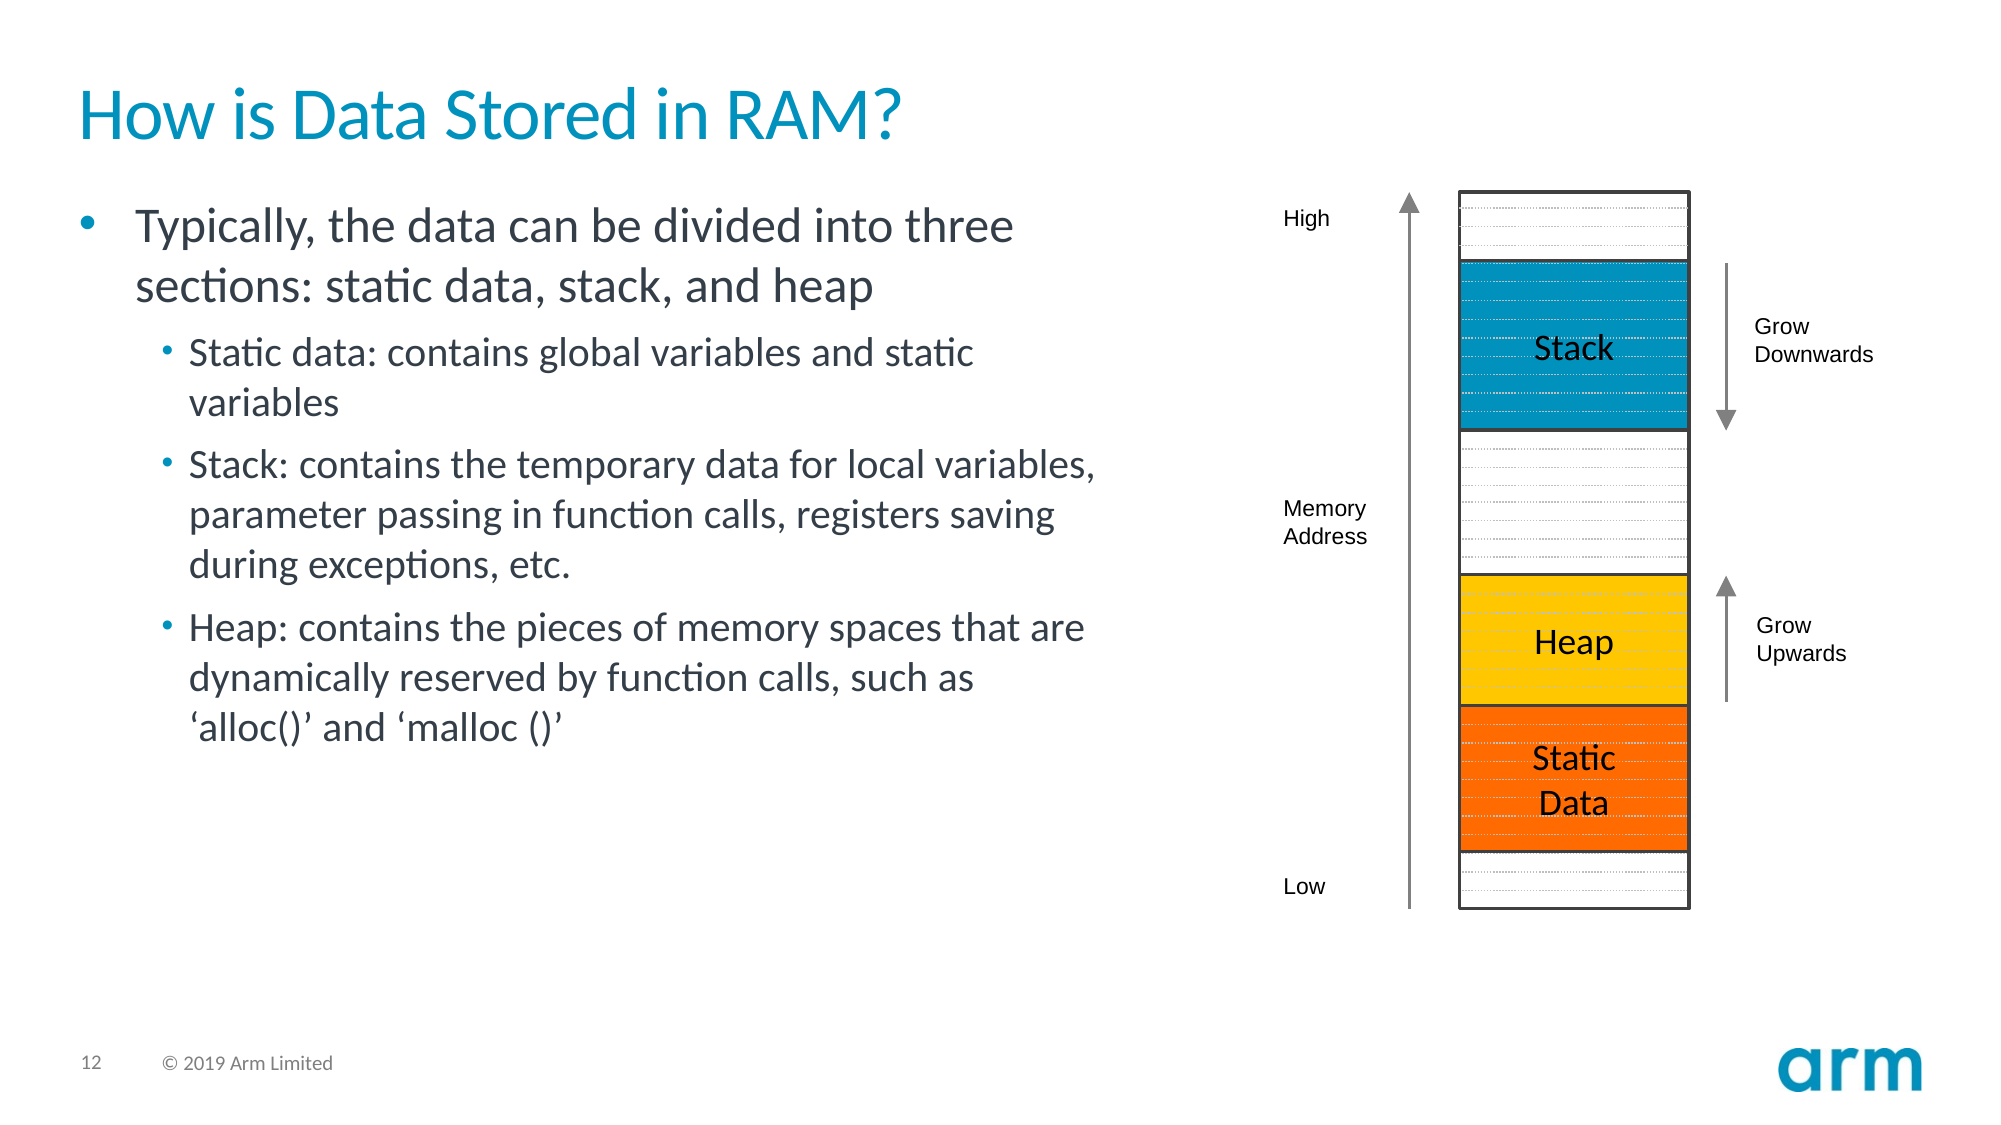

# How is Data Stored in RAM?
Typically, the data can be divided into three sections: static data, stack, and heap
Static data: contains global variables and static variables
Stack: contains the temporary data for local variables, parameter passing in function calls, registers saving during exceptions, etc.
Heap: contains the pieces of memory spaces that are dynamically reserved by function calls, such as ‘alloc()’ and ‘malloc ()’

High

Stack
Grow
Downwards

Memory
Address

Heap
Grow
Upwards

Static
Data

Low